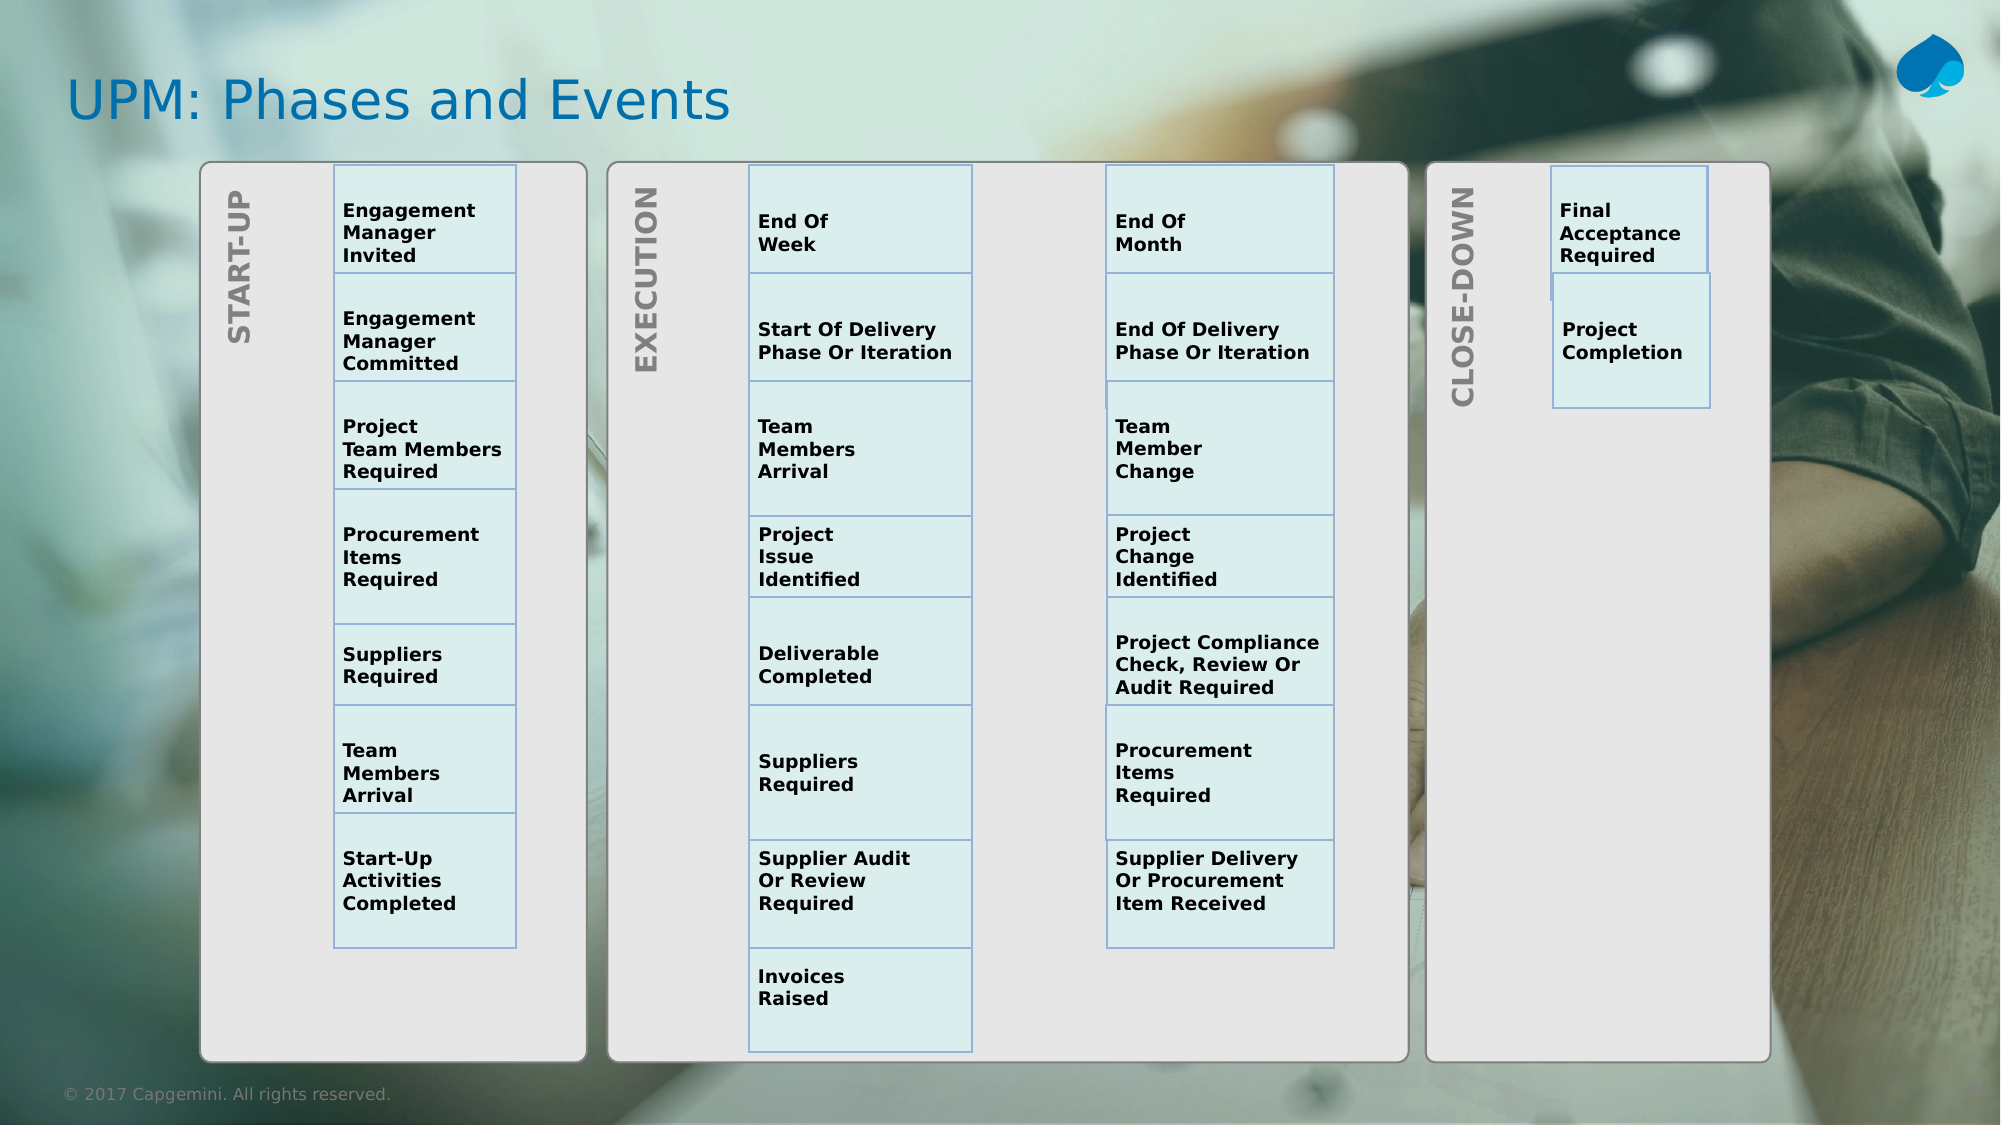

# UPM: Phases and Events
End Of
Month
End Of
Week
Engagement
Manager
Invited
Final
Acceptance
Required

End Of Delivery
Phase Or Iteration
Start Of Delivery
Phase Or Iteration
START-UP
Engagement
Manager
Committed
EXECUTION
Project
Completion
CLOSE-DOWN
Team
Member
Change
Team
Members
Arrival
Project
Team Members
Required
Project
Change
Identified
Project
Issue
Identified
Procurement
Items
Required
Project Compliance
Check, Review Or
Audit Required
Deliverable
Completed
Suppliers
Required
Procurement
Items
Required
Suppliers
Required
Team
Members
Arrival
Supplier Delivery
Or Procurement
Item Received
Supplier Audit
Or Review
Required
Start-Up
Activities
Completed
Invoices
Raised